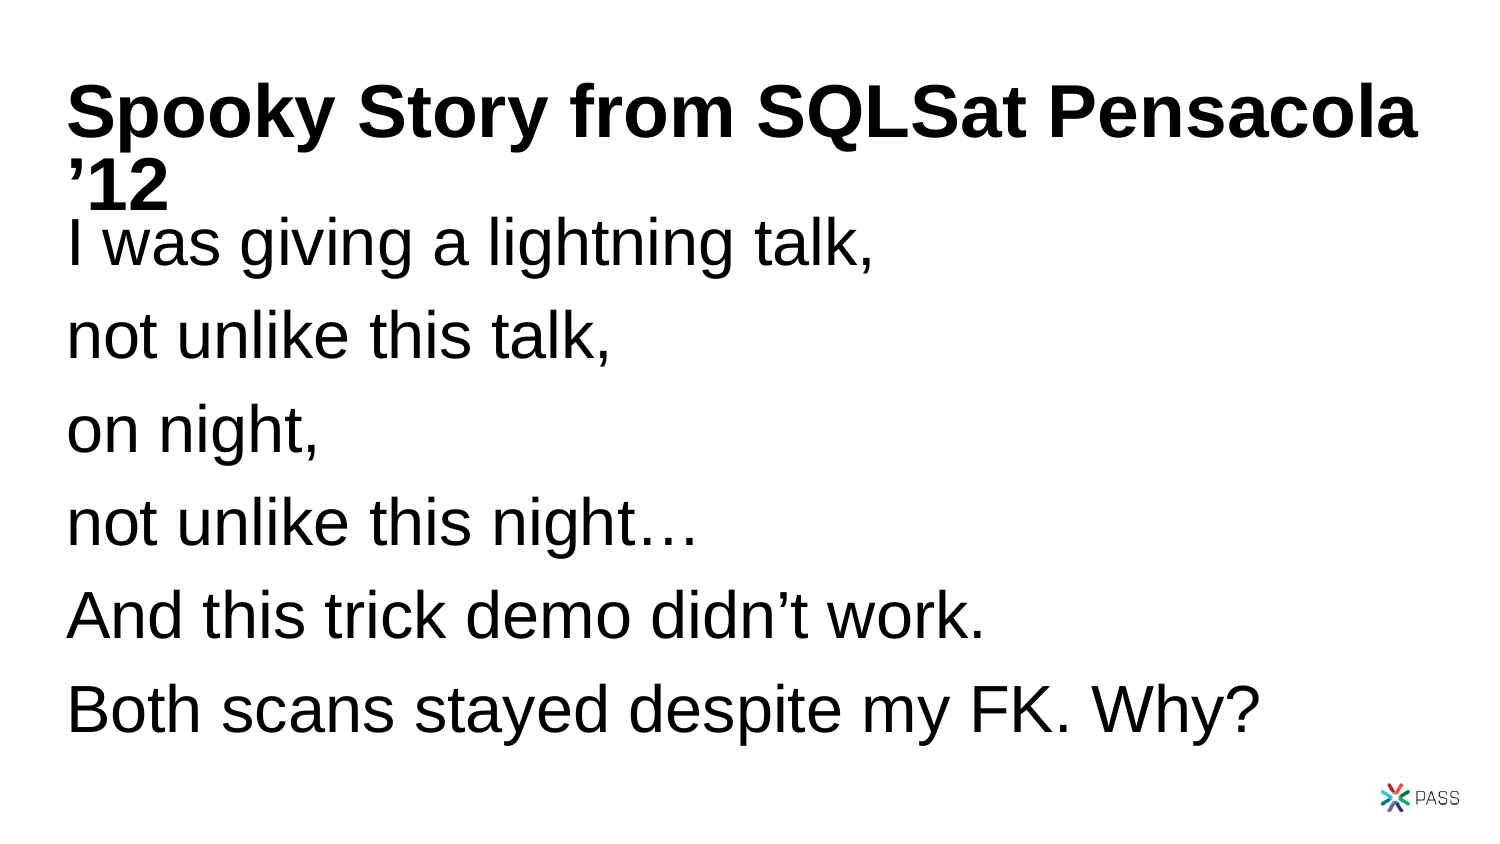

# Spooky Story from SQLSat Pensacola ’12
I was giving a lightning talk,
not unlike this talk,
on night,
not unlike this night…
And this trick demo didn’t work.
Both scans stayed despite my FK. Why?